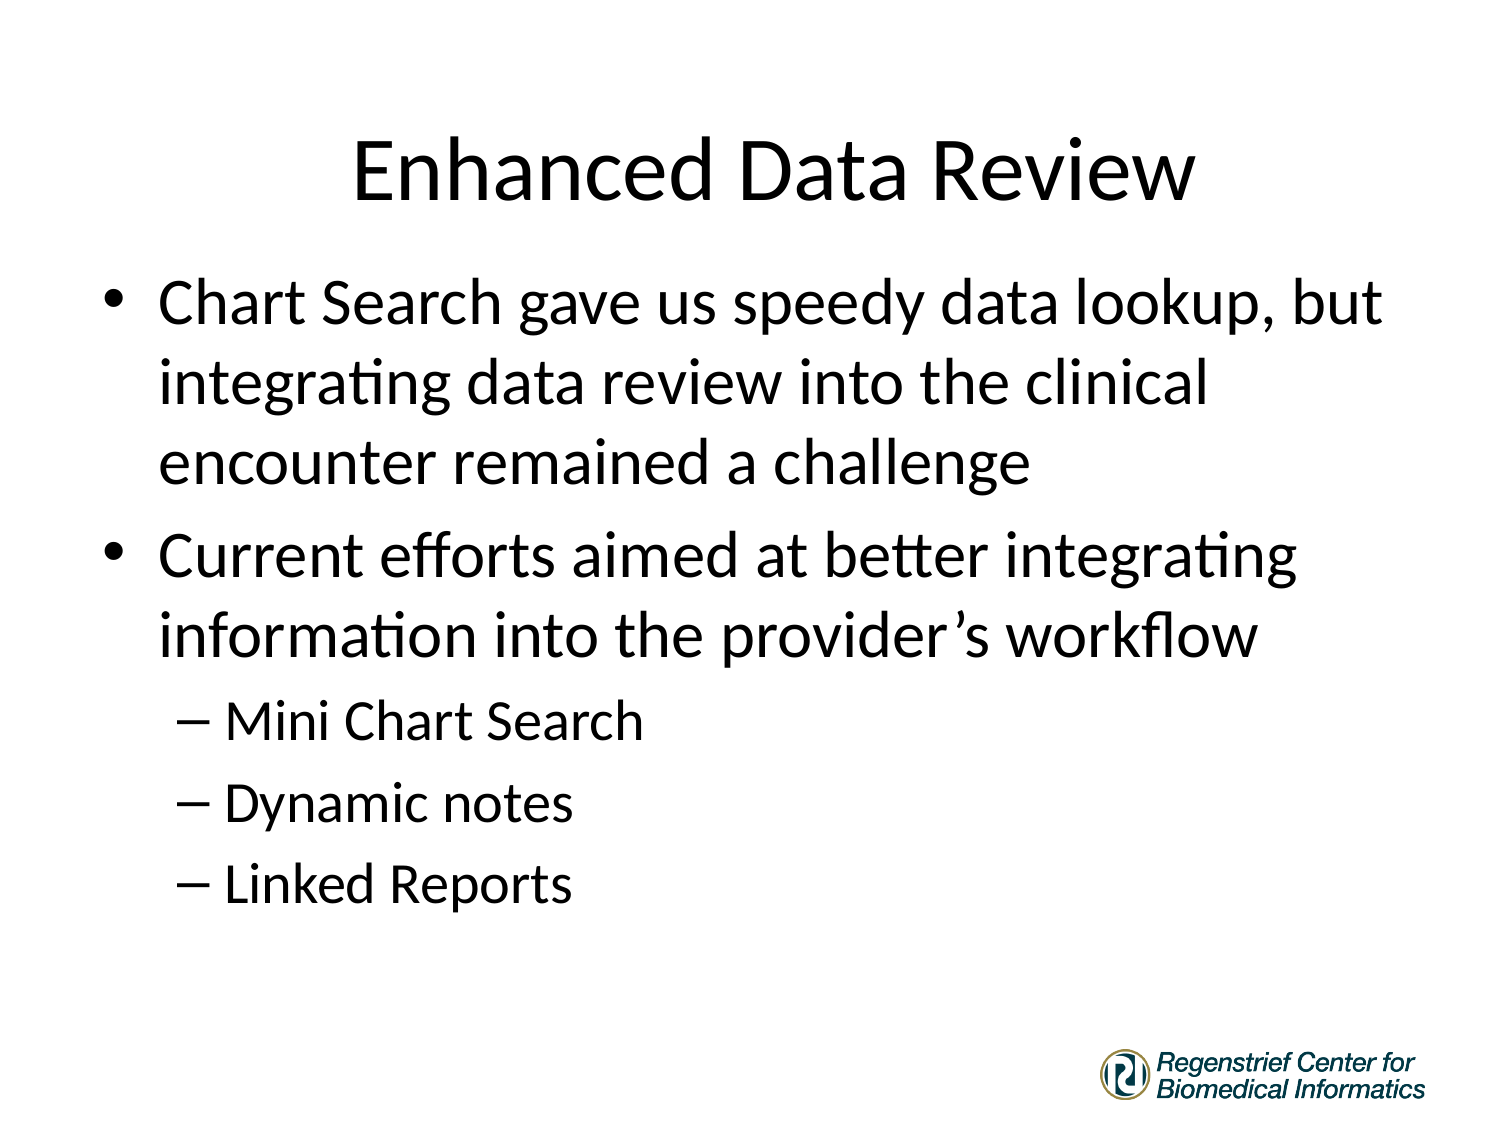

Enhanced Data Review
Chart Search gave us speedy data lookup, but integrating data review into the clinical encounter remained a challenge
Current efforts aimed at better integrating information into the provider’s workflow
Mini Chart Search
Dynamic notes
Linked Reports